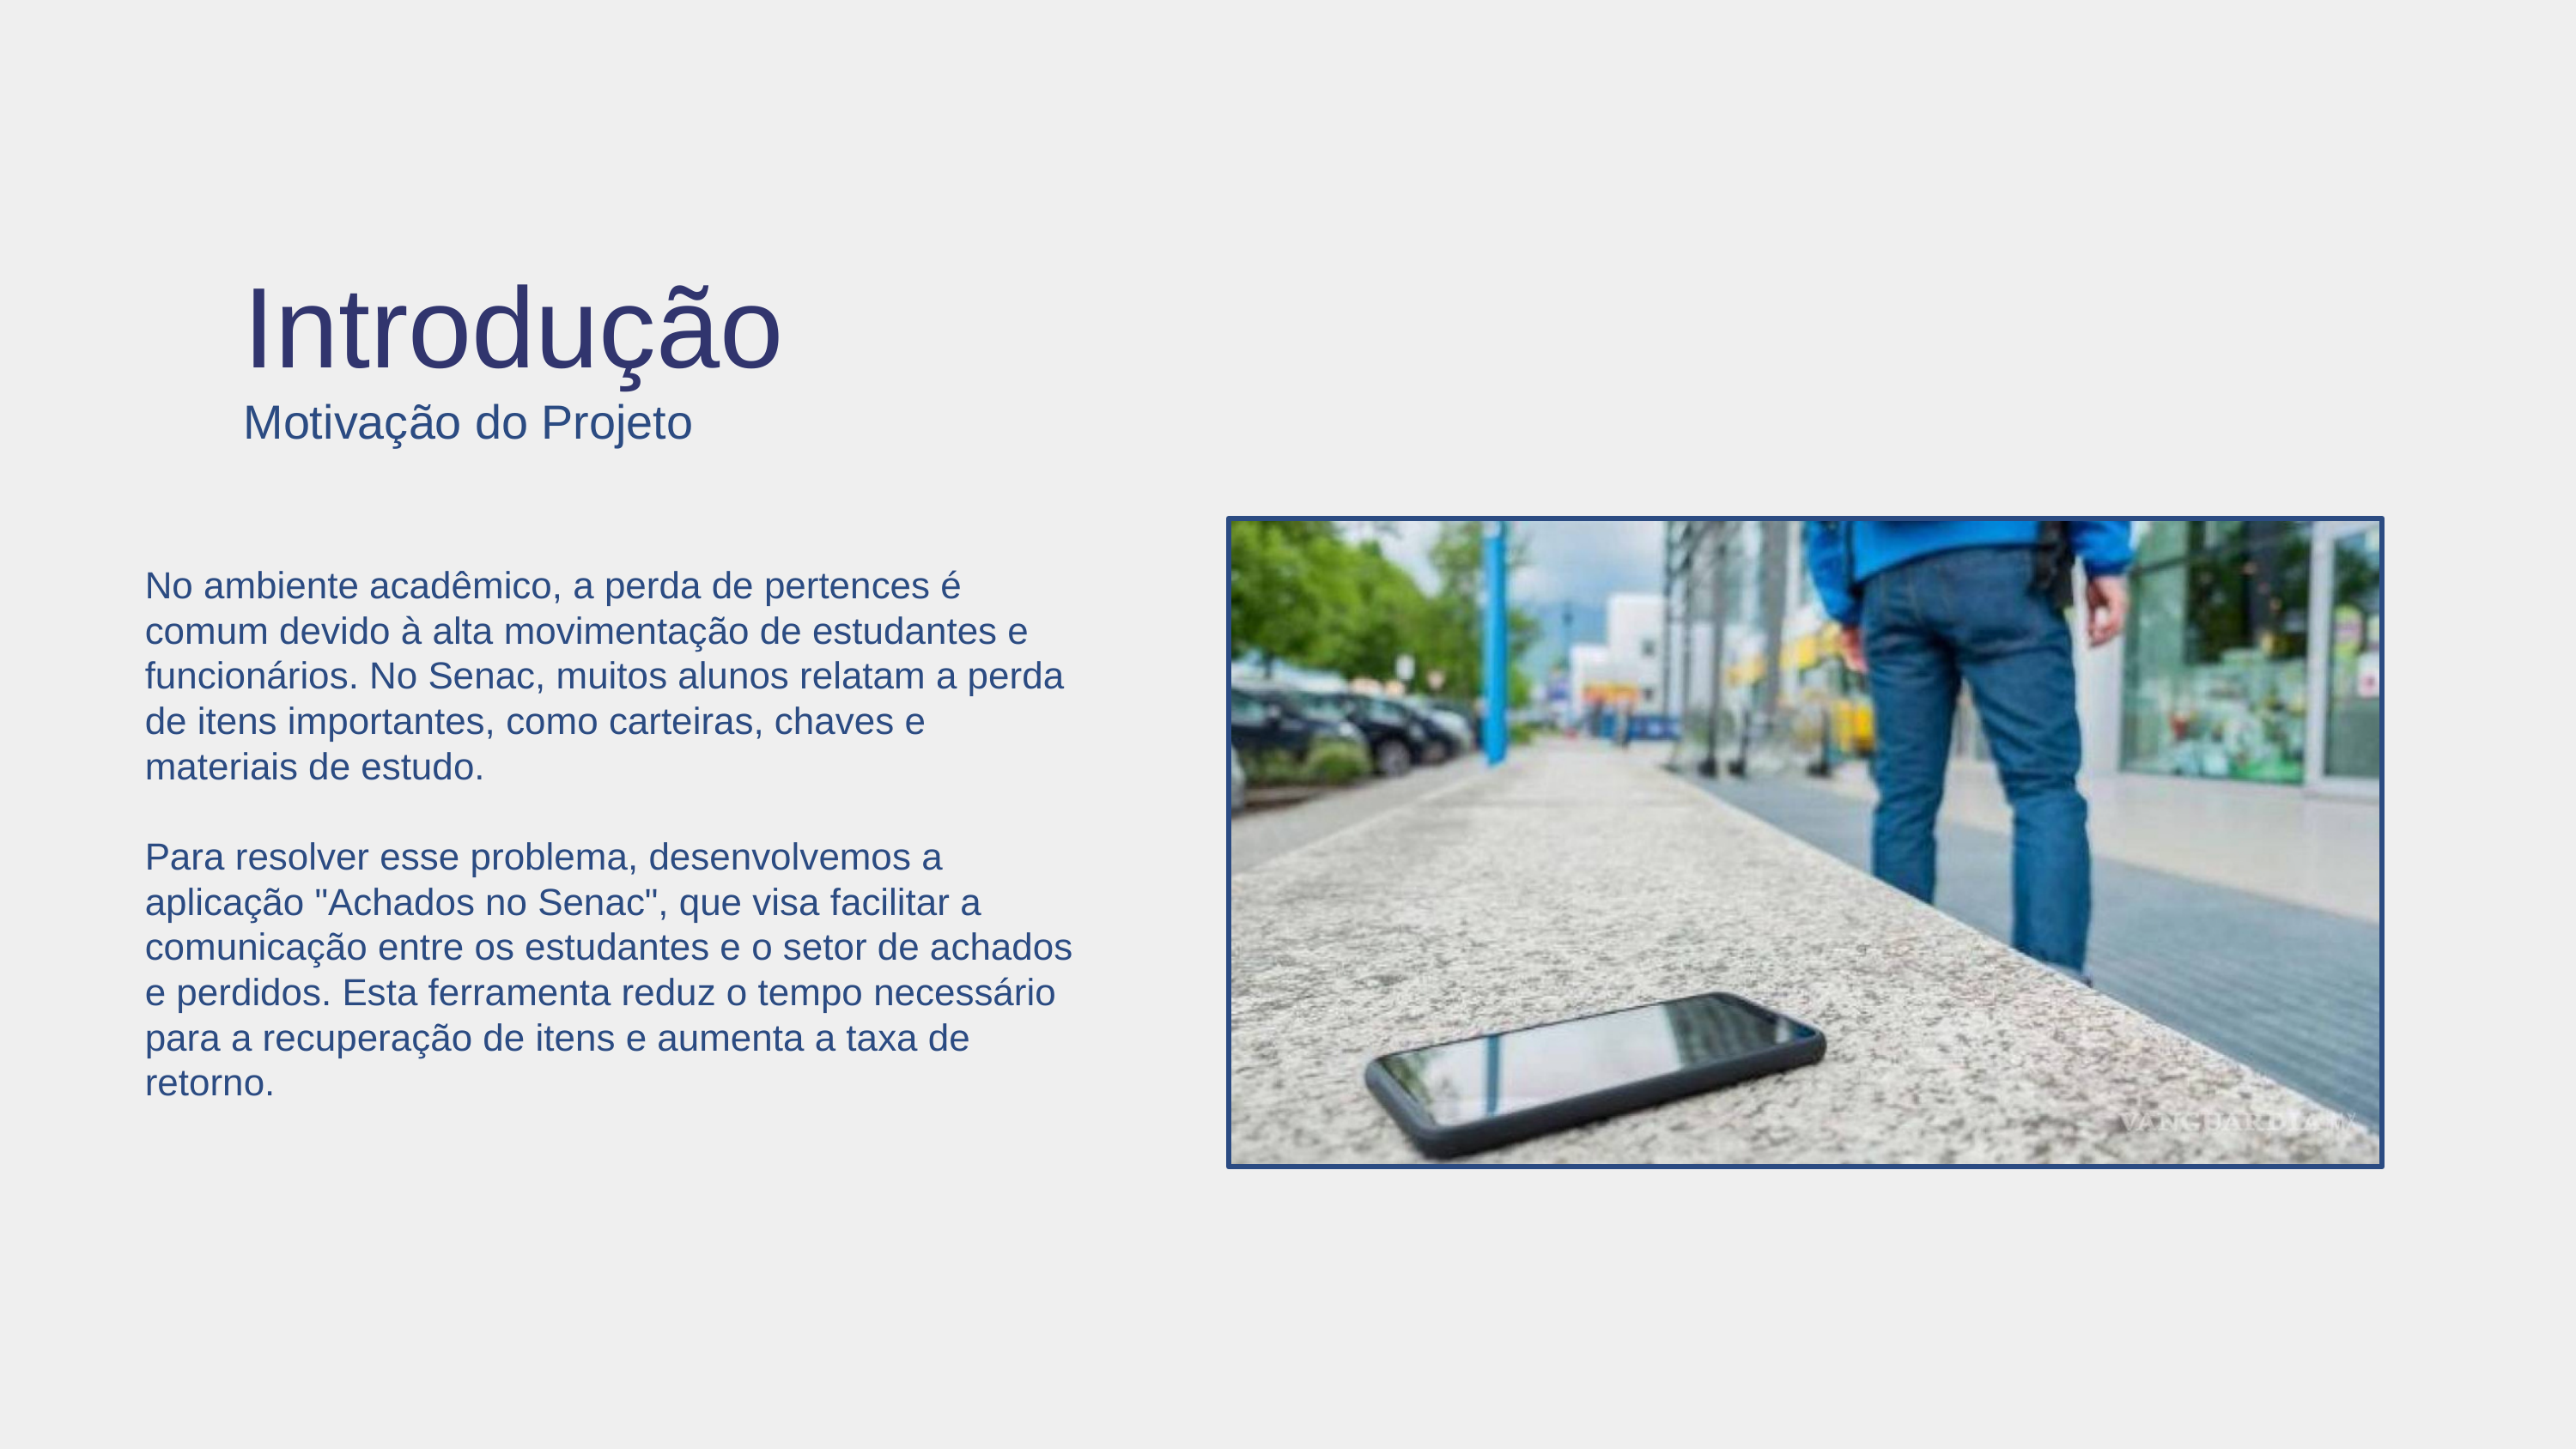

Introdução
Motivação do Projeto

No ambiente acadêmico, a perda de pertences é comum devido à alta movimentação de estudantes e funcionários. No Senac, muitos alunos relatam a perda de itens importantes, como carteiras, chaves e materiais de estudo.

Para resolver esse problema, desenvolvemos a aplicação "Achados no Senac", que visa facilitar a comunicação entre os estudantes e o setor de achados e perdidos. Esta ferramenta reduz o tempo necessário para a recuperação de itens e aumenta a taxa de retorno.